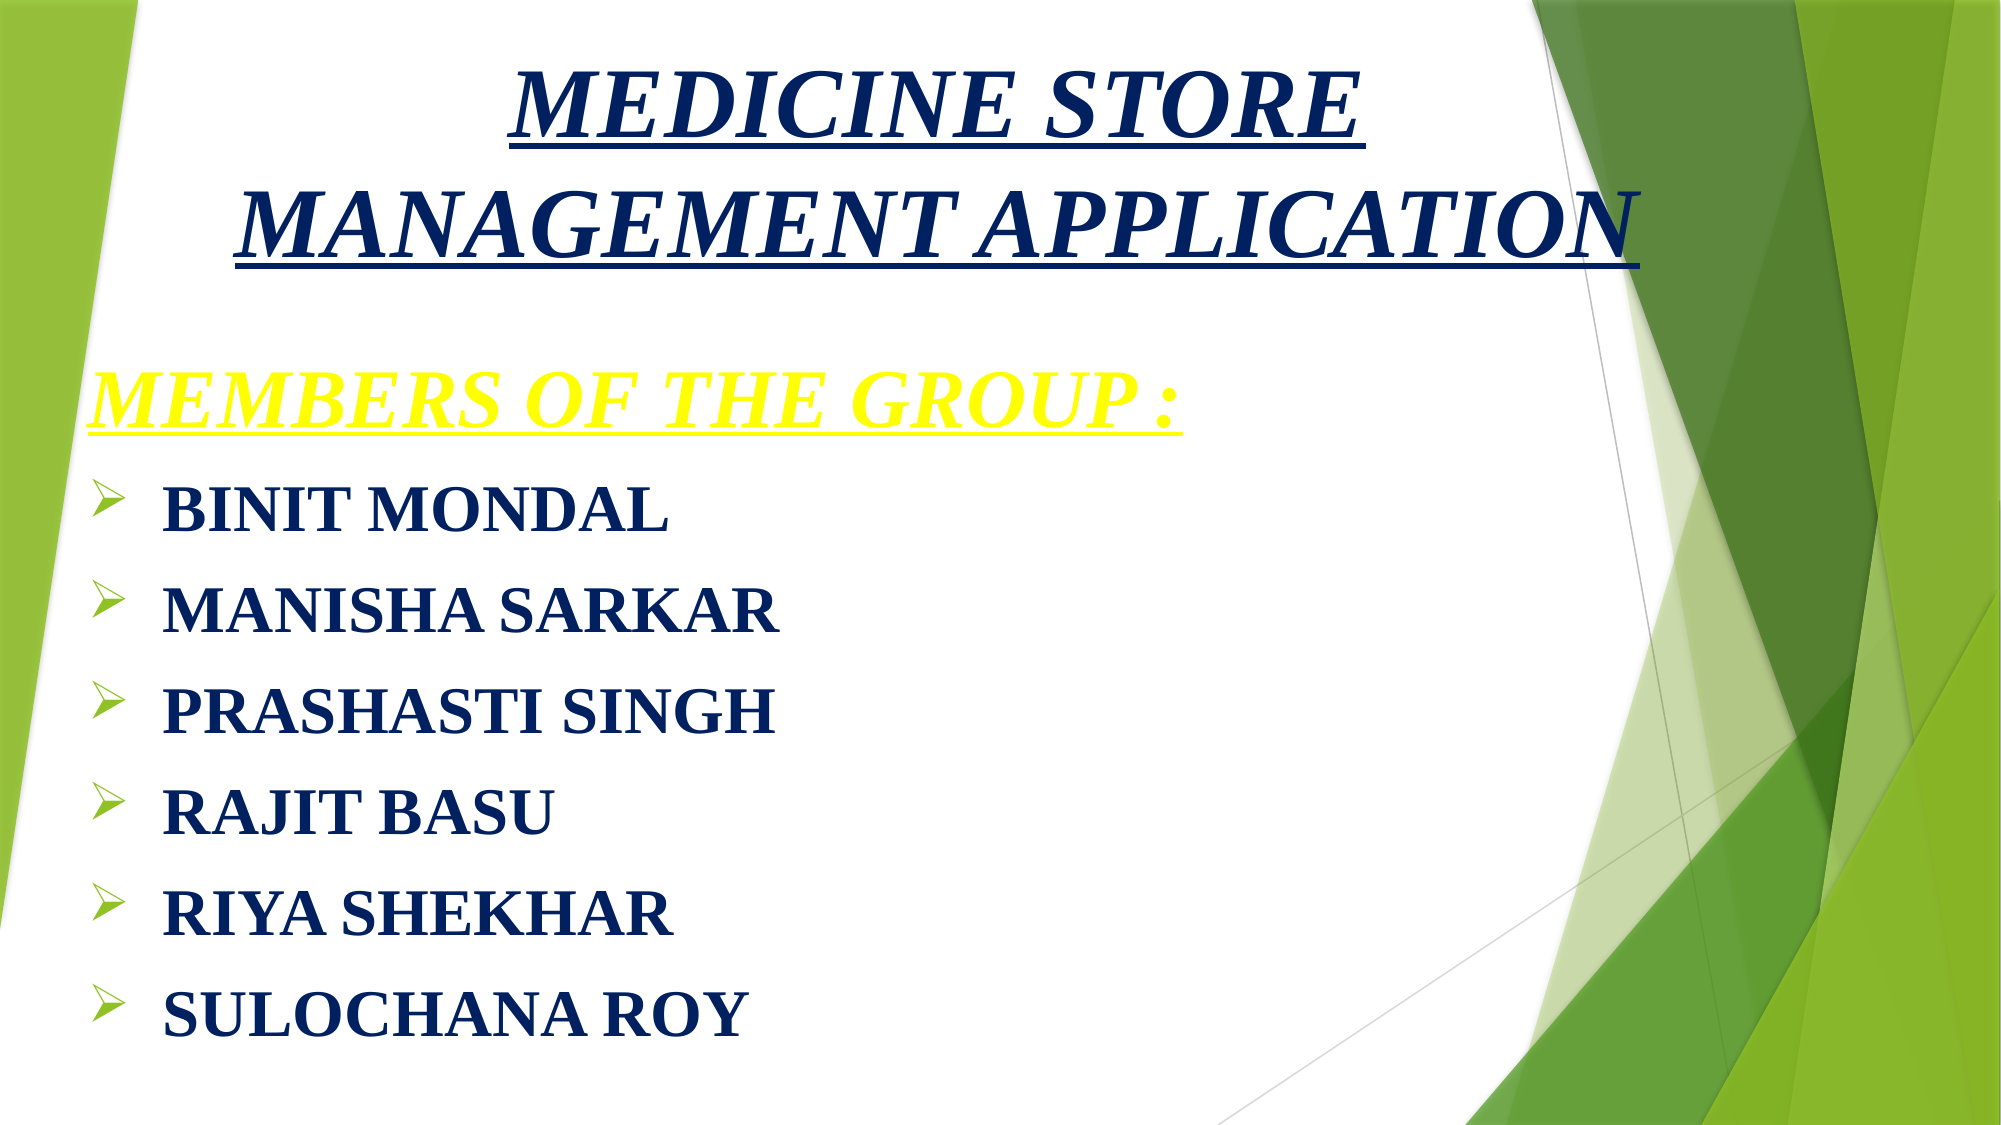

# MEDICINE STORE MANAGEMENT APPLICATION
MEMBERS OF THE GROUP :
BINIT MONDAL
MANISHA SARKAR
PRASHASTI SINGH
RAJIT BASU
RIYA SHEKHAR
SULOCHANA ROY